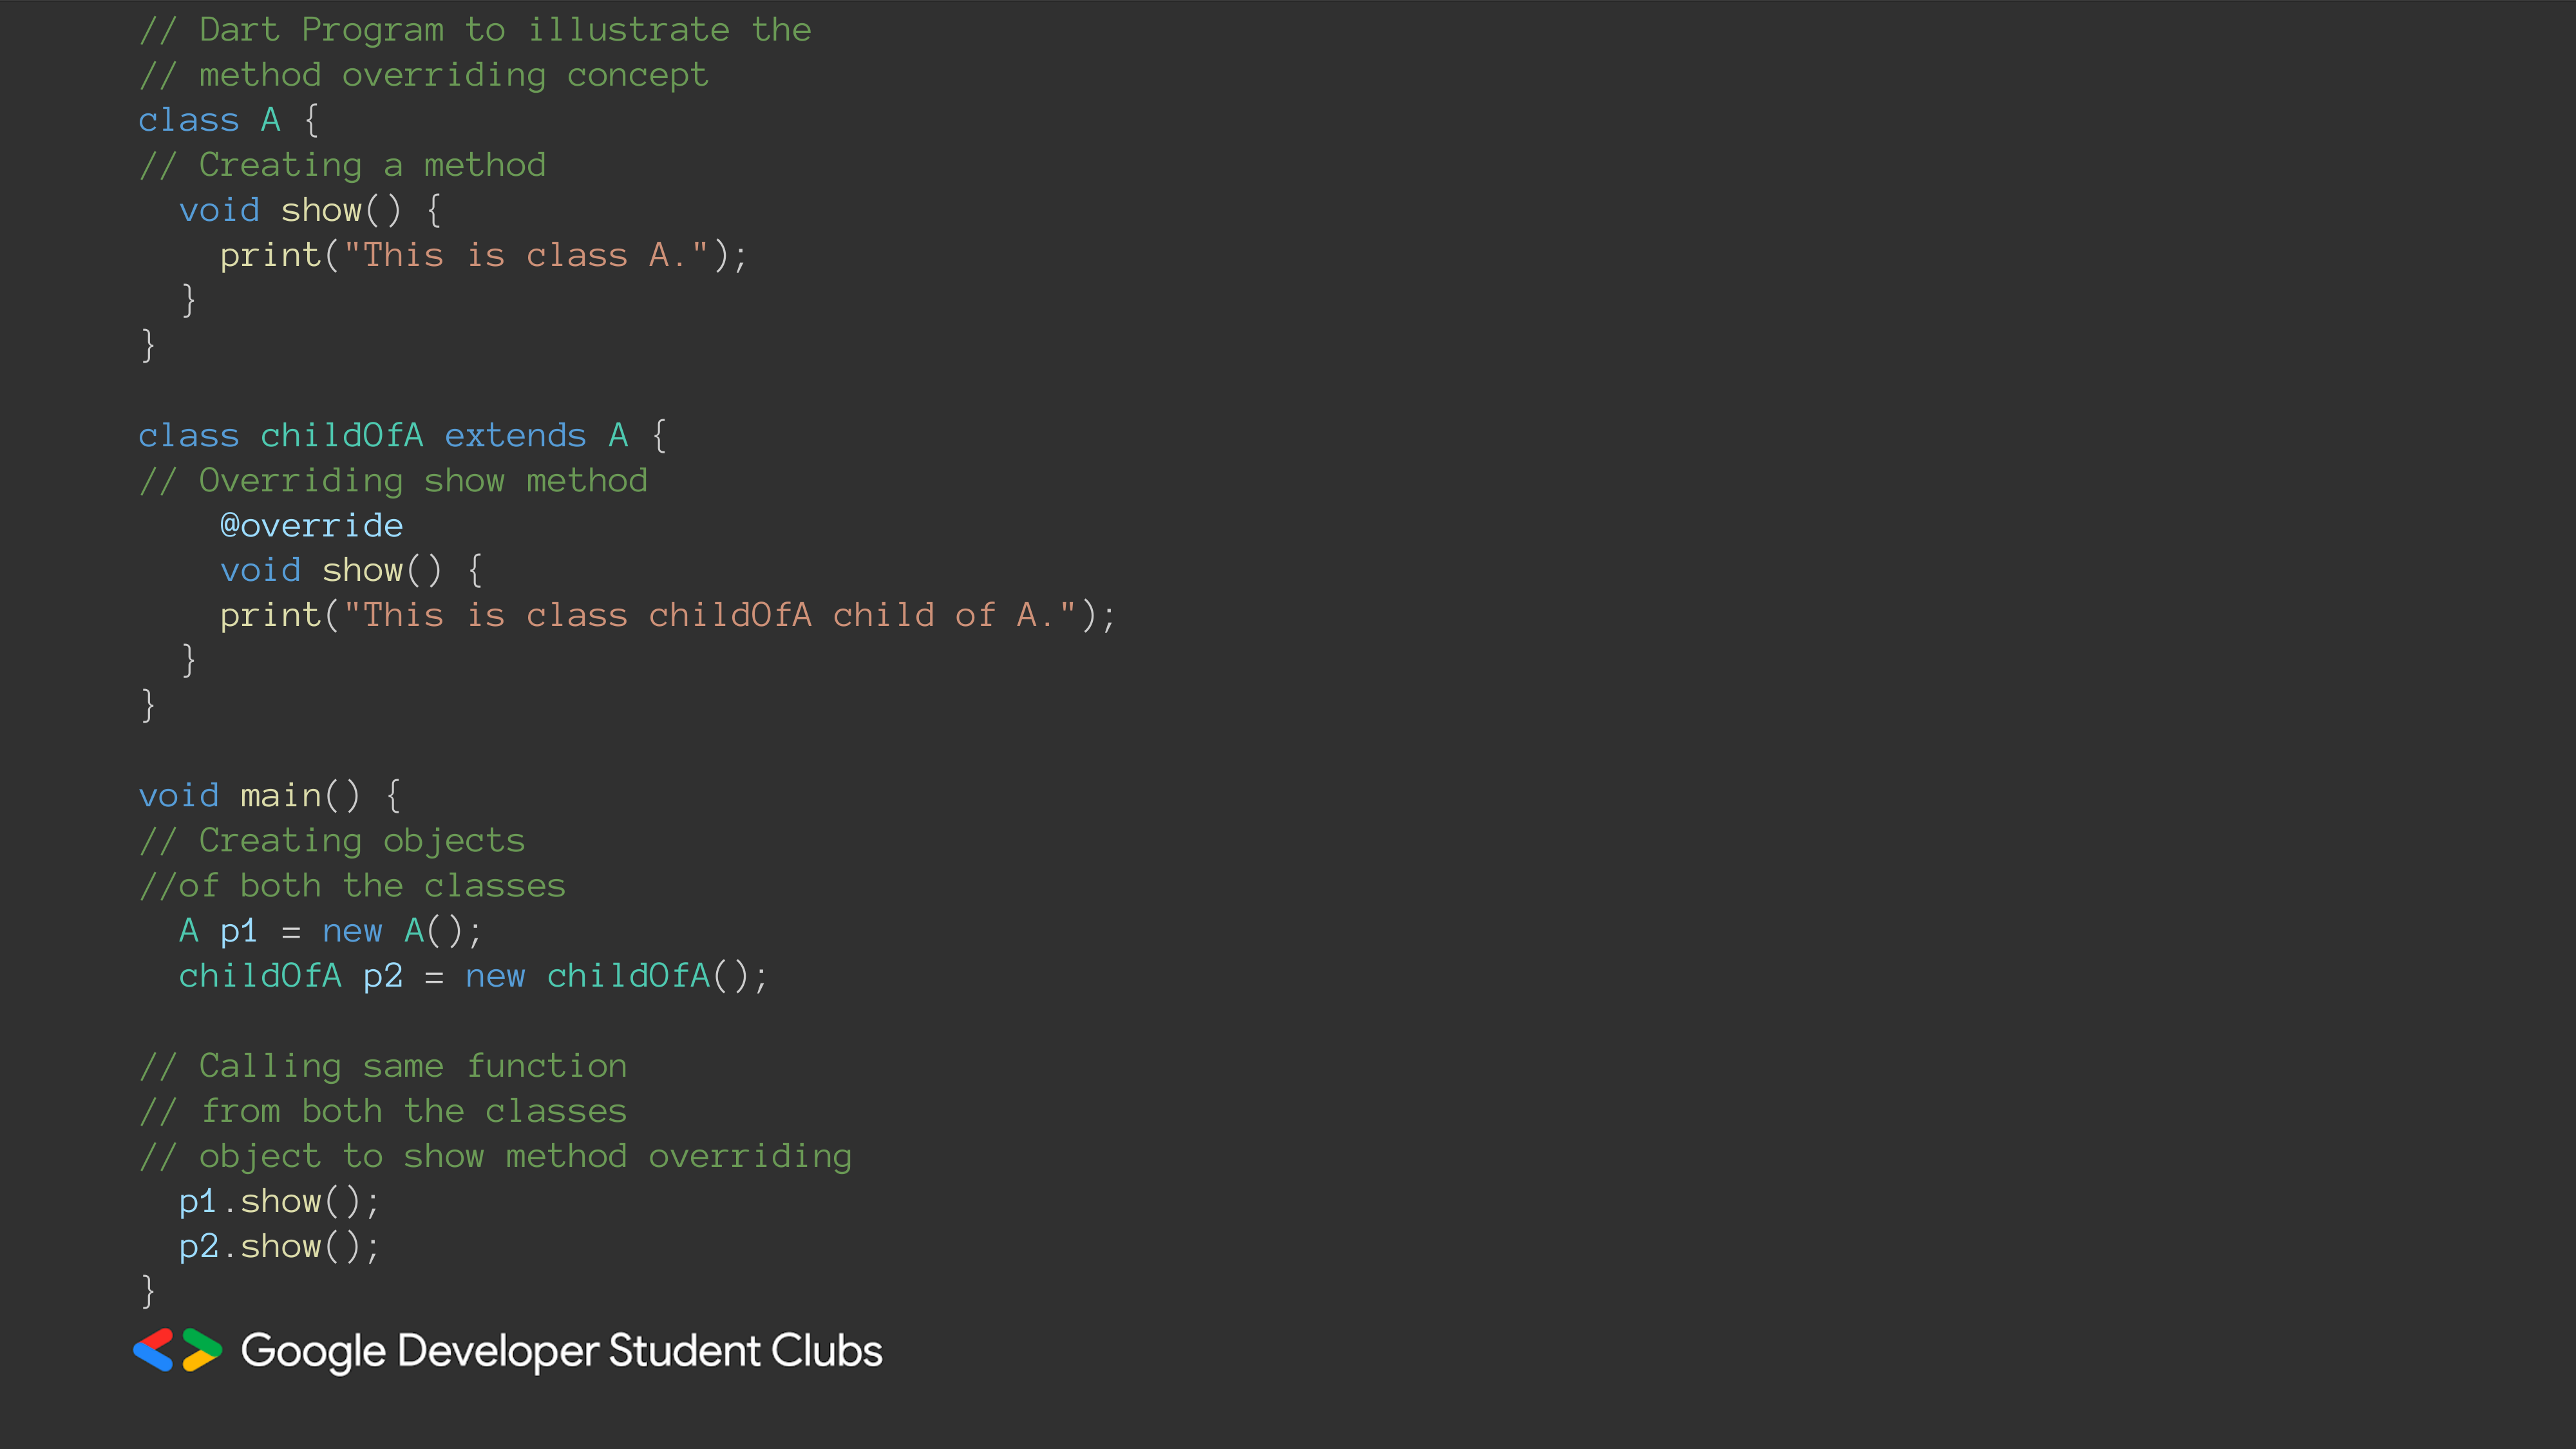

// Dart Program to illustrate the
// method overriding concept
class A {
// Creating a method
  void show() {
    print("This is class A.");
  }
}
class childOfA extends A {
// Overriding show method
    @override
    void show() {
    print("This is class childOfA child of A.");
  }
}
void main() {
// Creating objects
//of both the classes
  A p1 = new A();
  childOfA p2 = new childOfA();
// Calling same function
// from both the classes
// object to show method overriding
  p1.show();
  p2.show();
}